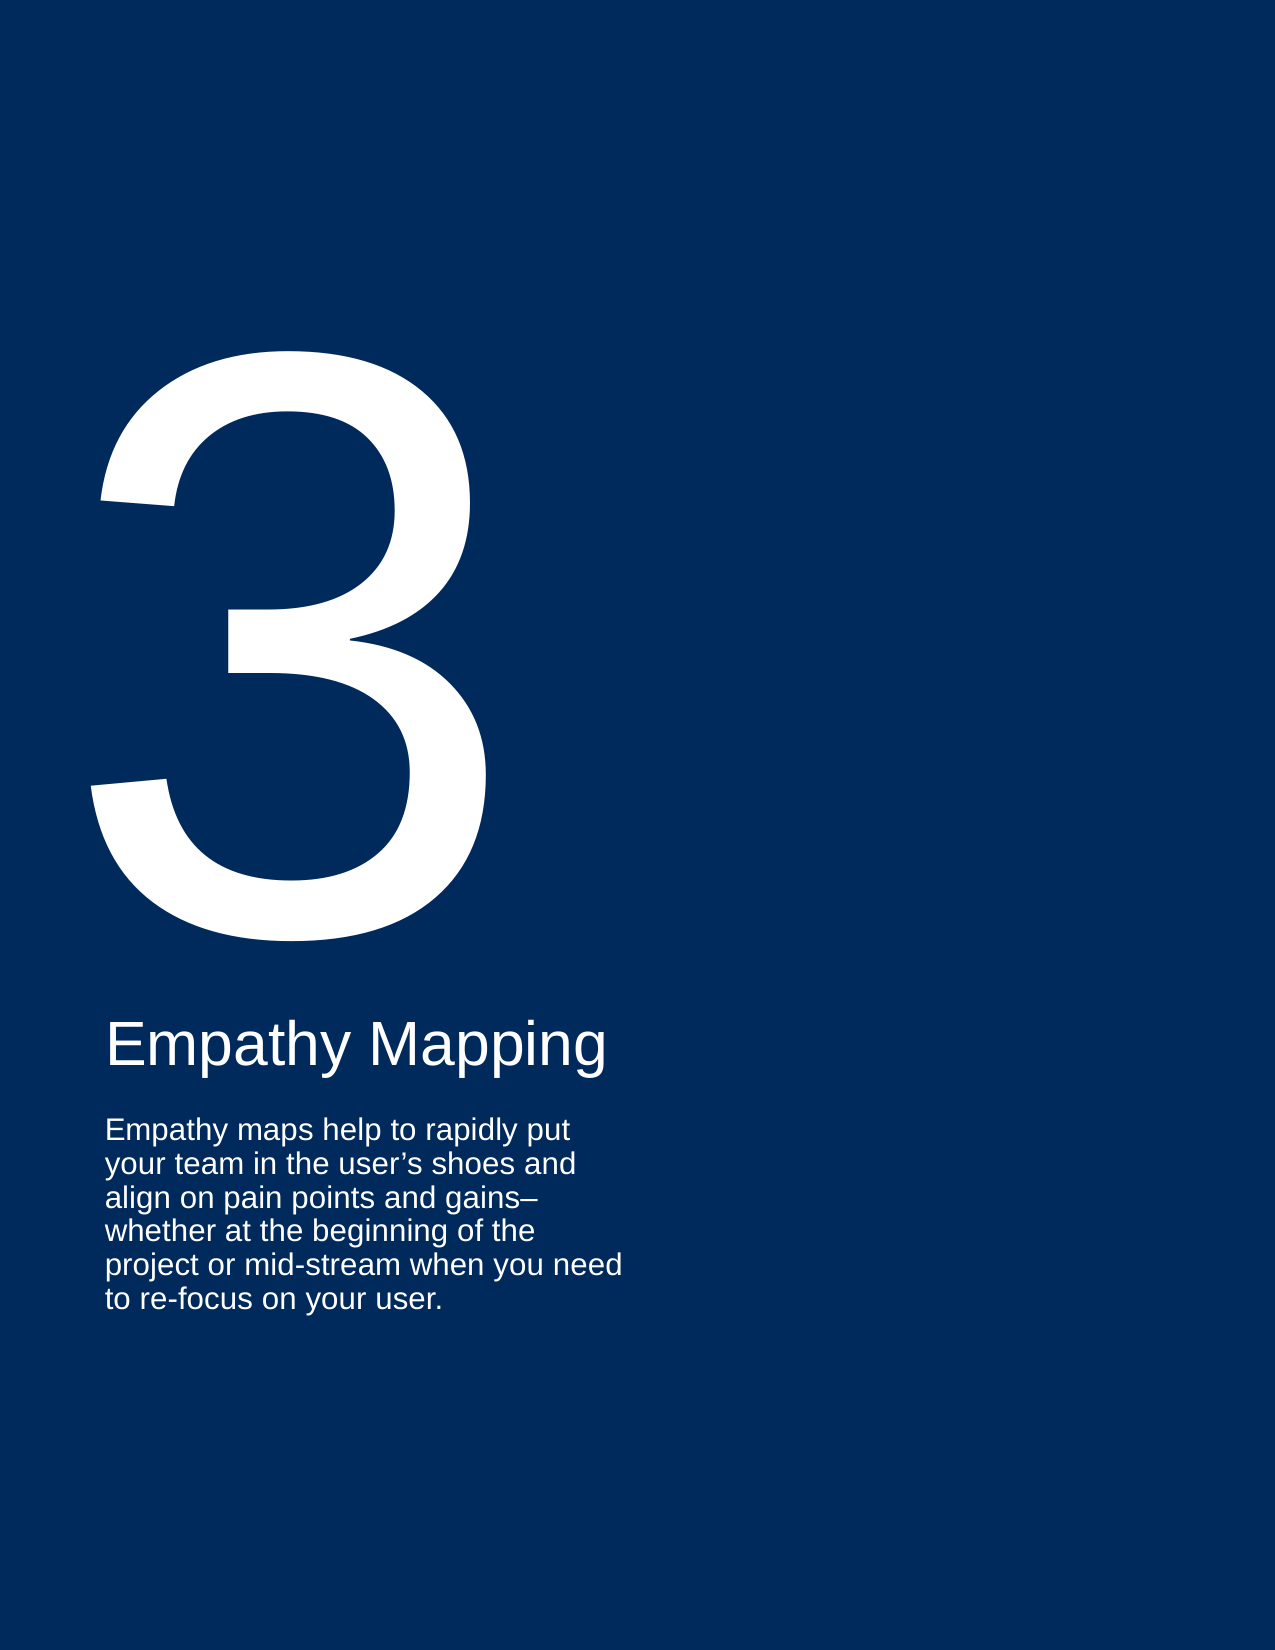

3
# Empathy Mapping
Empathy maps help to rapidly put your team in the user’s shoes and align on pain points and gains–whether at the beginning of the project or mid-stream when you need to re-focus on your user.